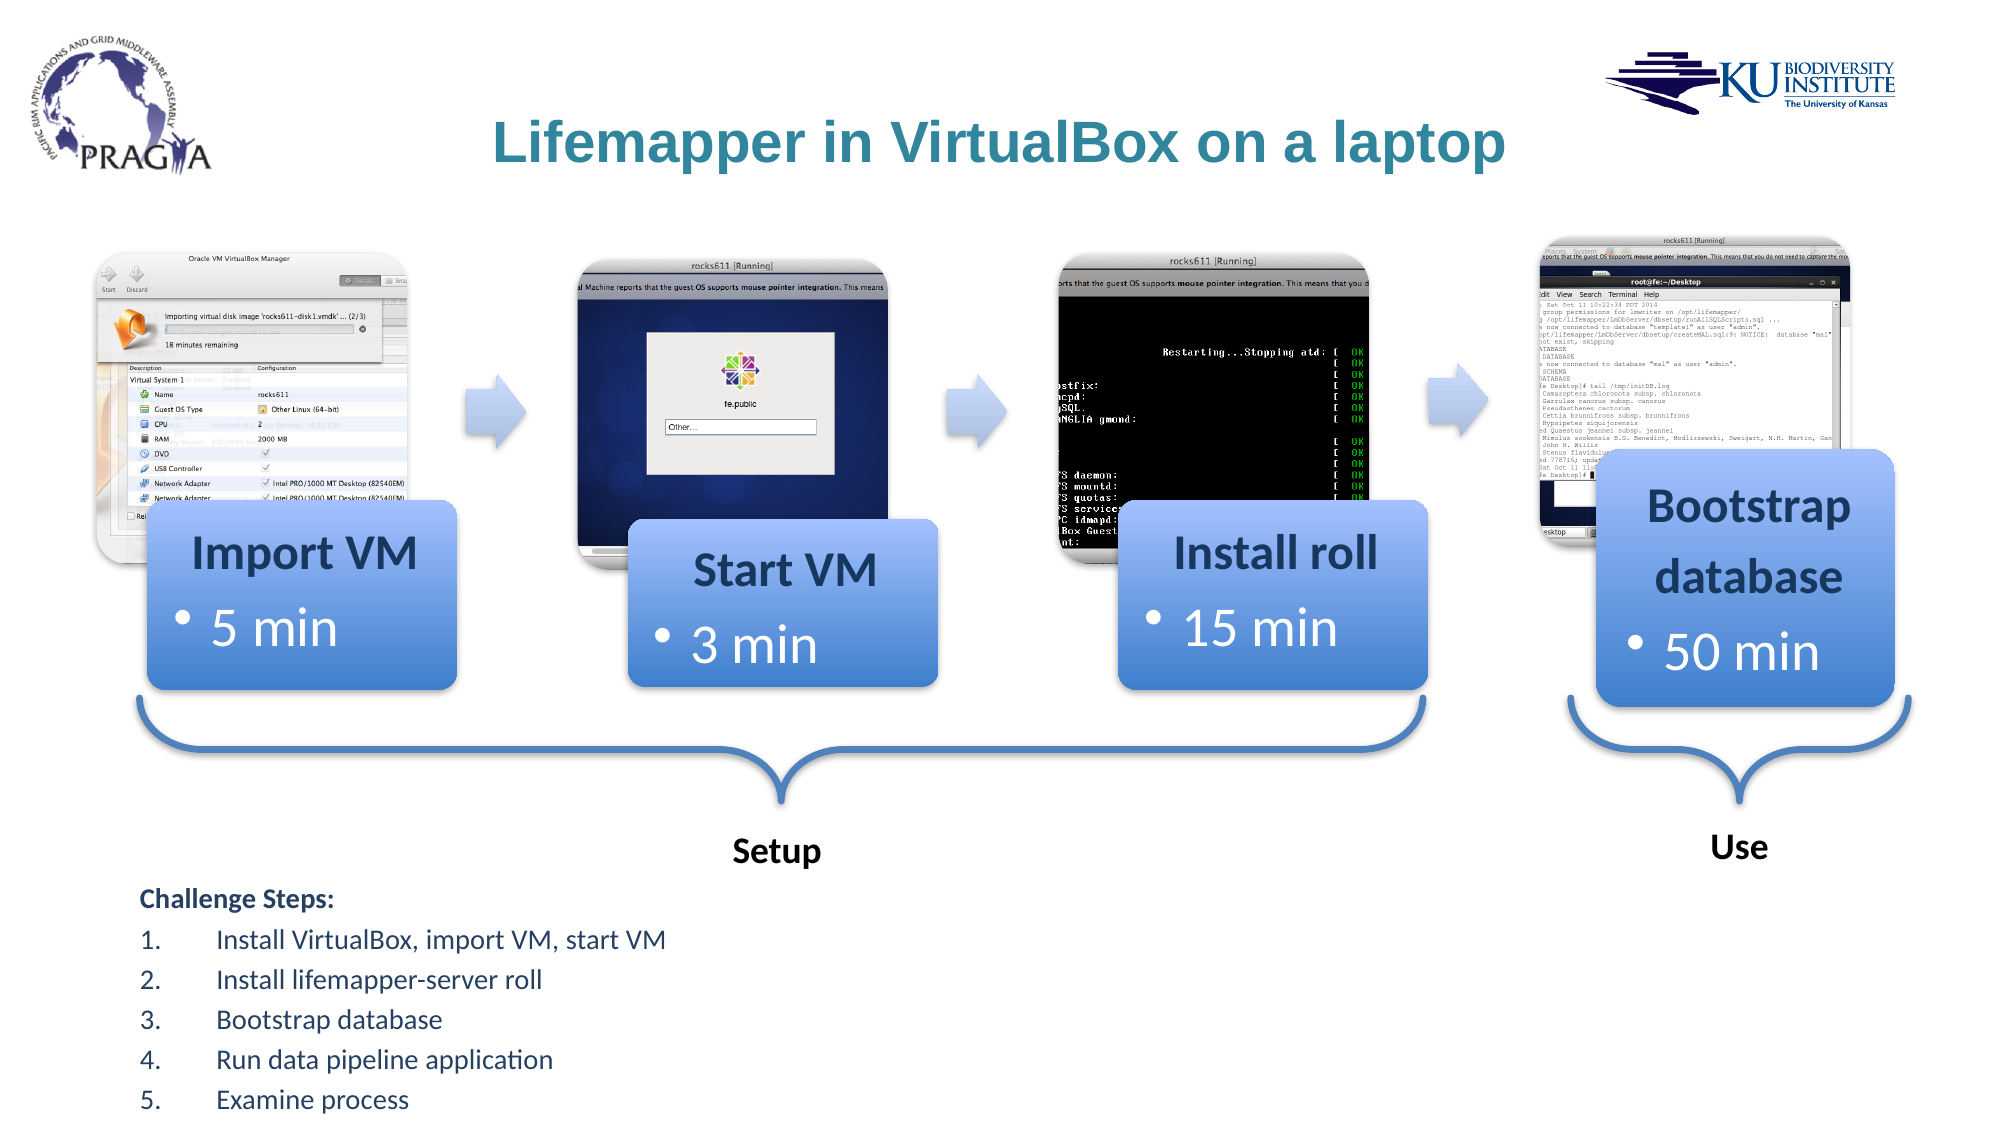

# Lifemapper in VirtualBox on a laptop
Import VM
5 min

Start VM
3 min

Install roll
15 min

Bootstrap
database
50 min

Setup

Use
Challenge Steps:
Install VirtualBox, import VM, start VM
Install lifemapper-server roll
Bootstrap database
Run data pipeline application
Examine process